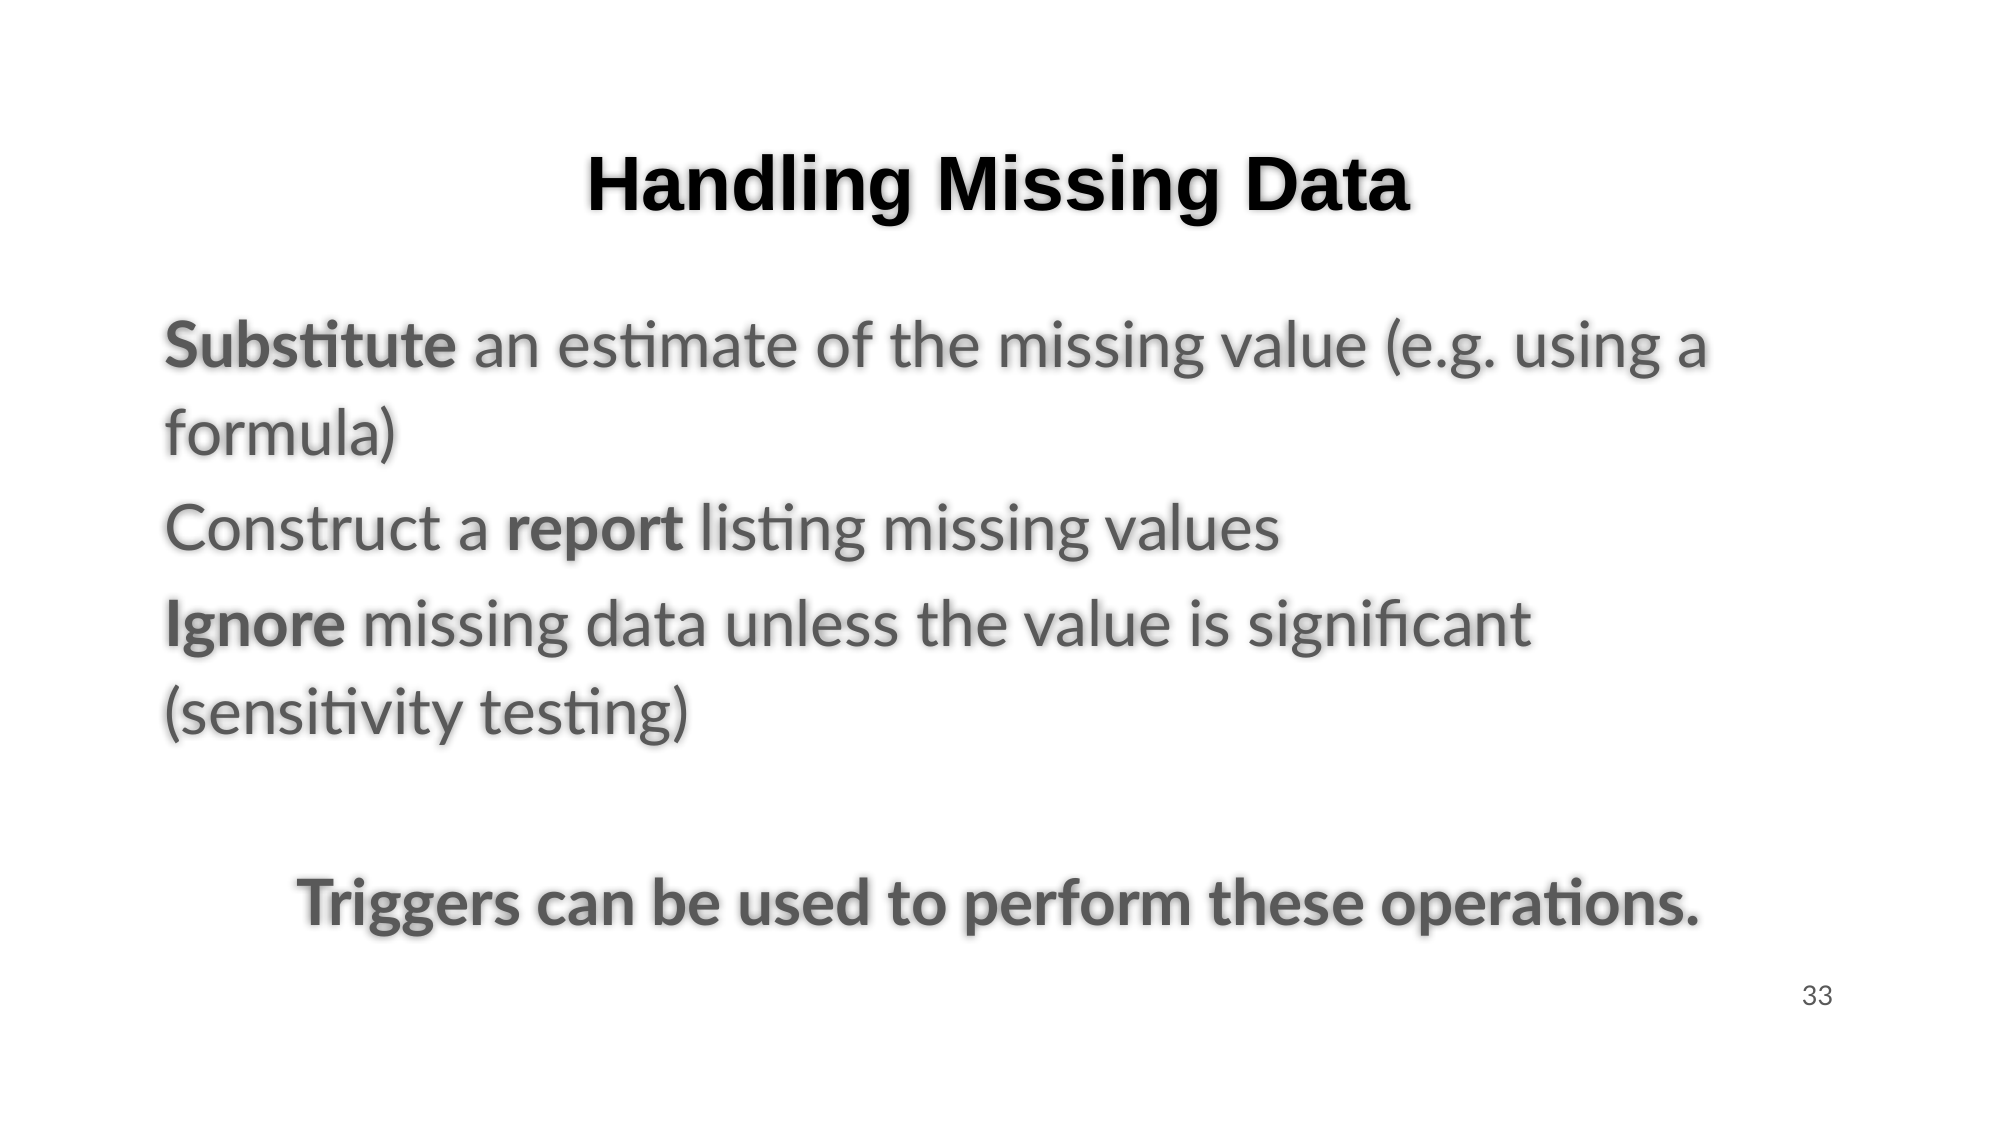

# Handling Missing Data
Substitute an estimate of the missing value (e.g. using a formula)
Construct a report listing missing values
Ignore missing data unless the value is significant (sensitivity testing)

Triggers can be used to perform these operations.
33